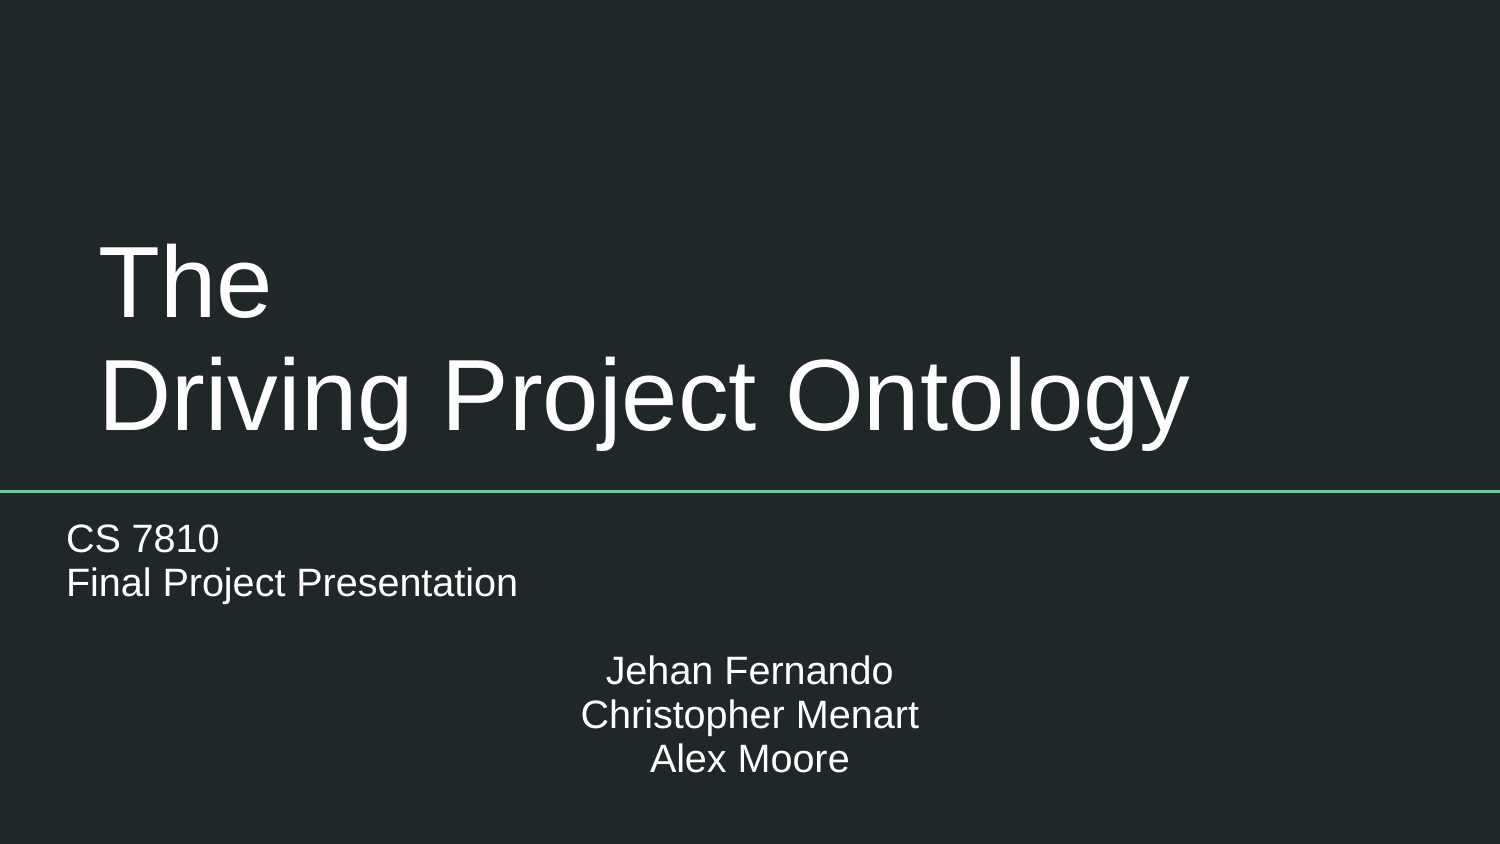

# The
Driving Project Ontology
CS 7810
Final Project Presentation

Jehan Fernando
Christopher Menart
Alex Moore